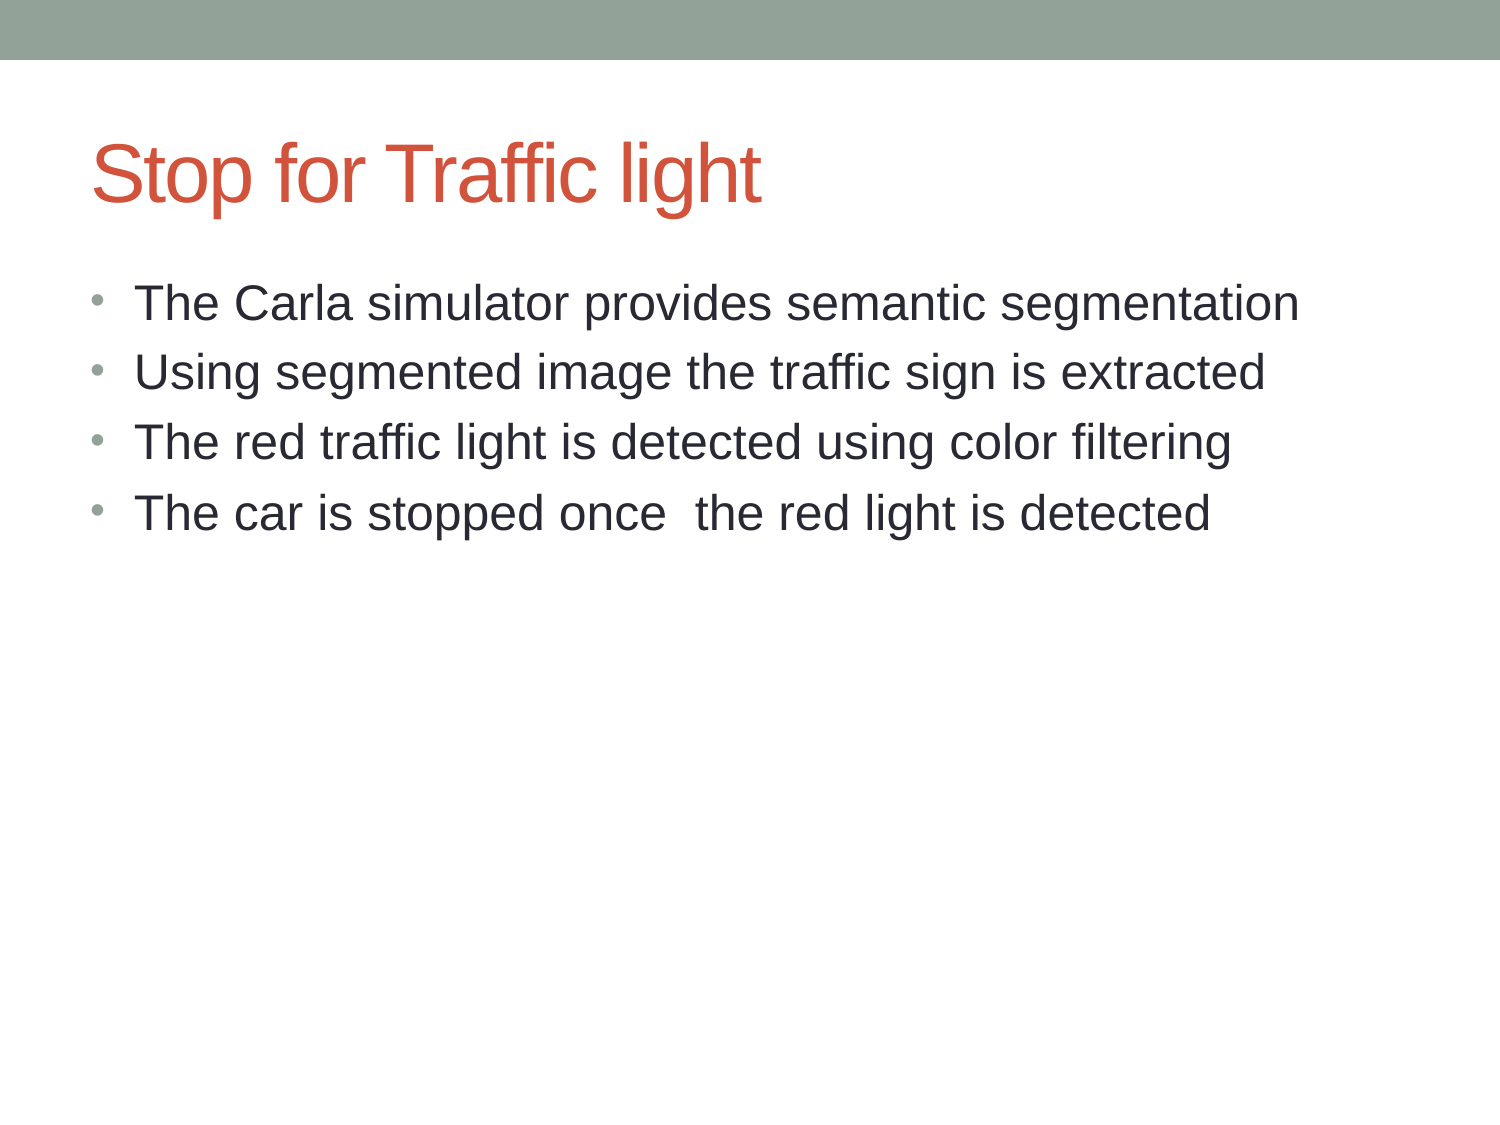

# Stop for Traffic light
 The Carla simulator provides semantic segmentation
 Using segmented image the traffic sign is extracted
 The red traffic light is detected using color filtering
 The car is stopped once  the red light is detected